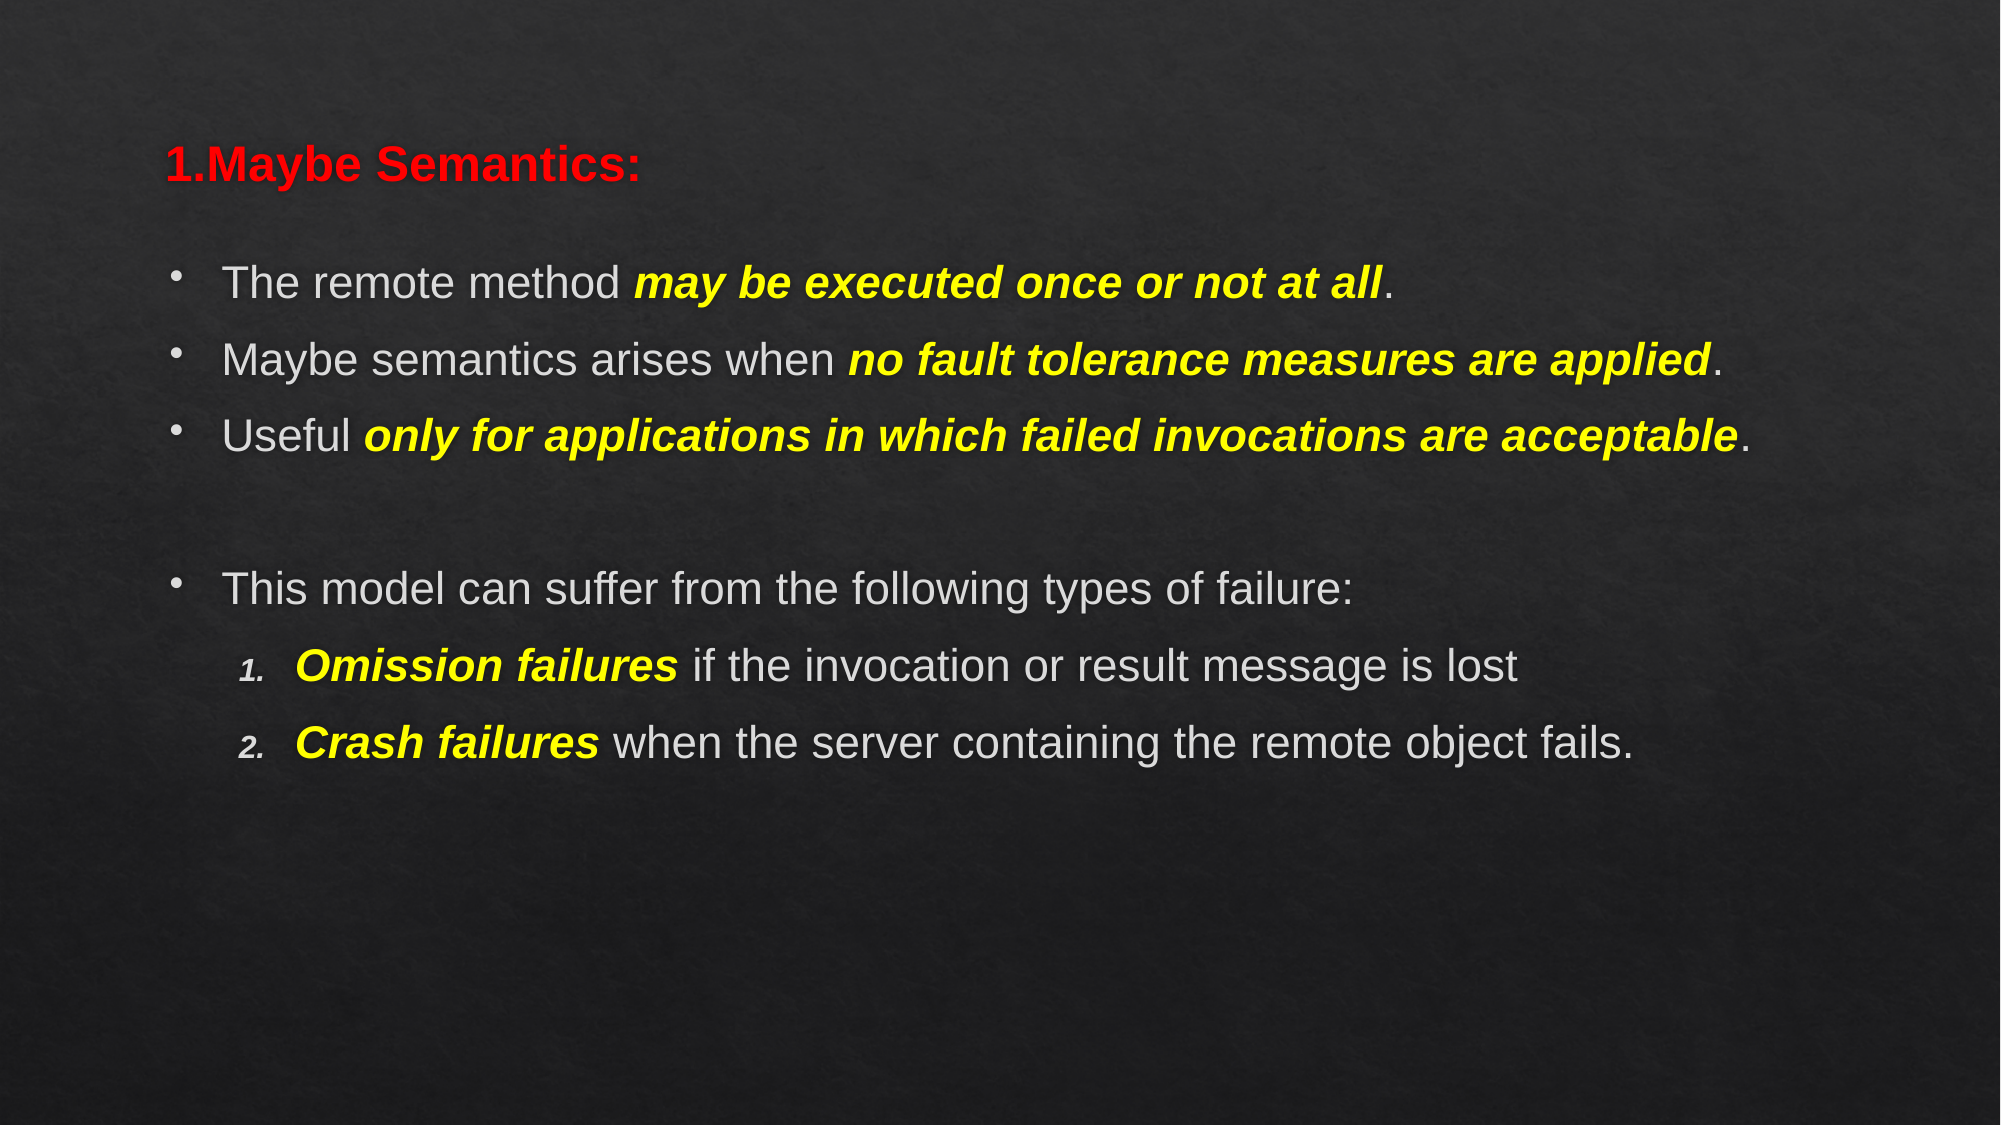

# 1.Maybe Semantics:
The remote method may be executed once or not at all.
Maybe semantics arises when no fault tolerance measures are applied.
Useful only for applications in which failed invocations are acceptable.

This model can suffer from the following types of failure:
Omission failures if the invocation or result message is lost
Crash failures when the server containing the remote object fails.